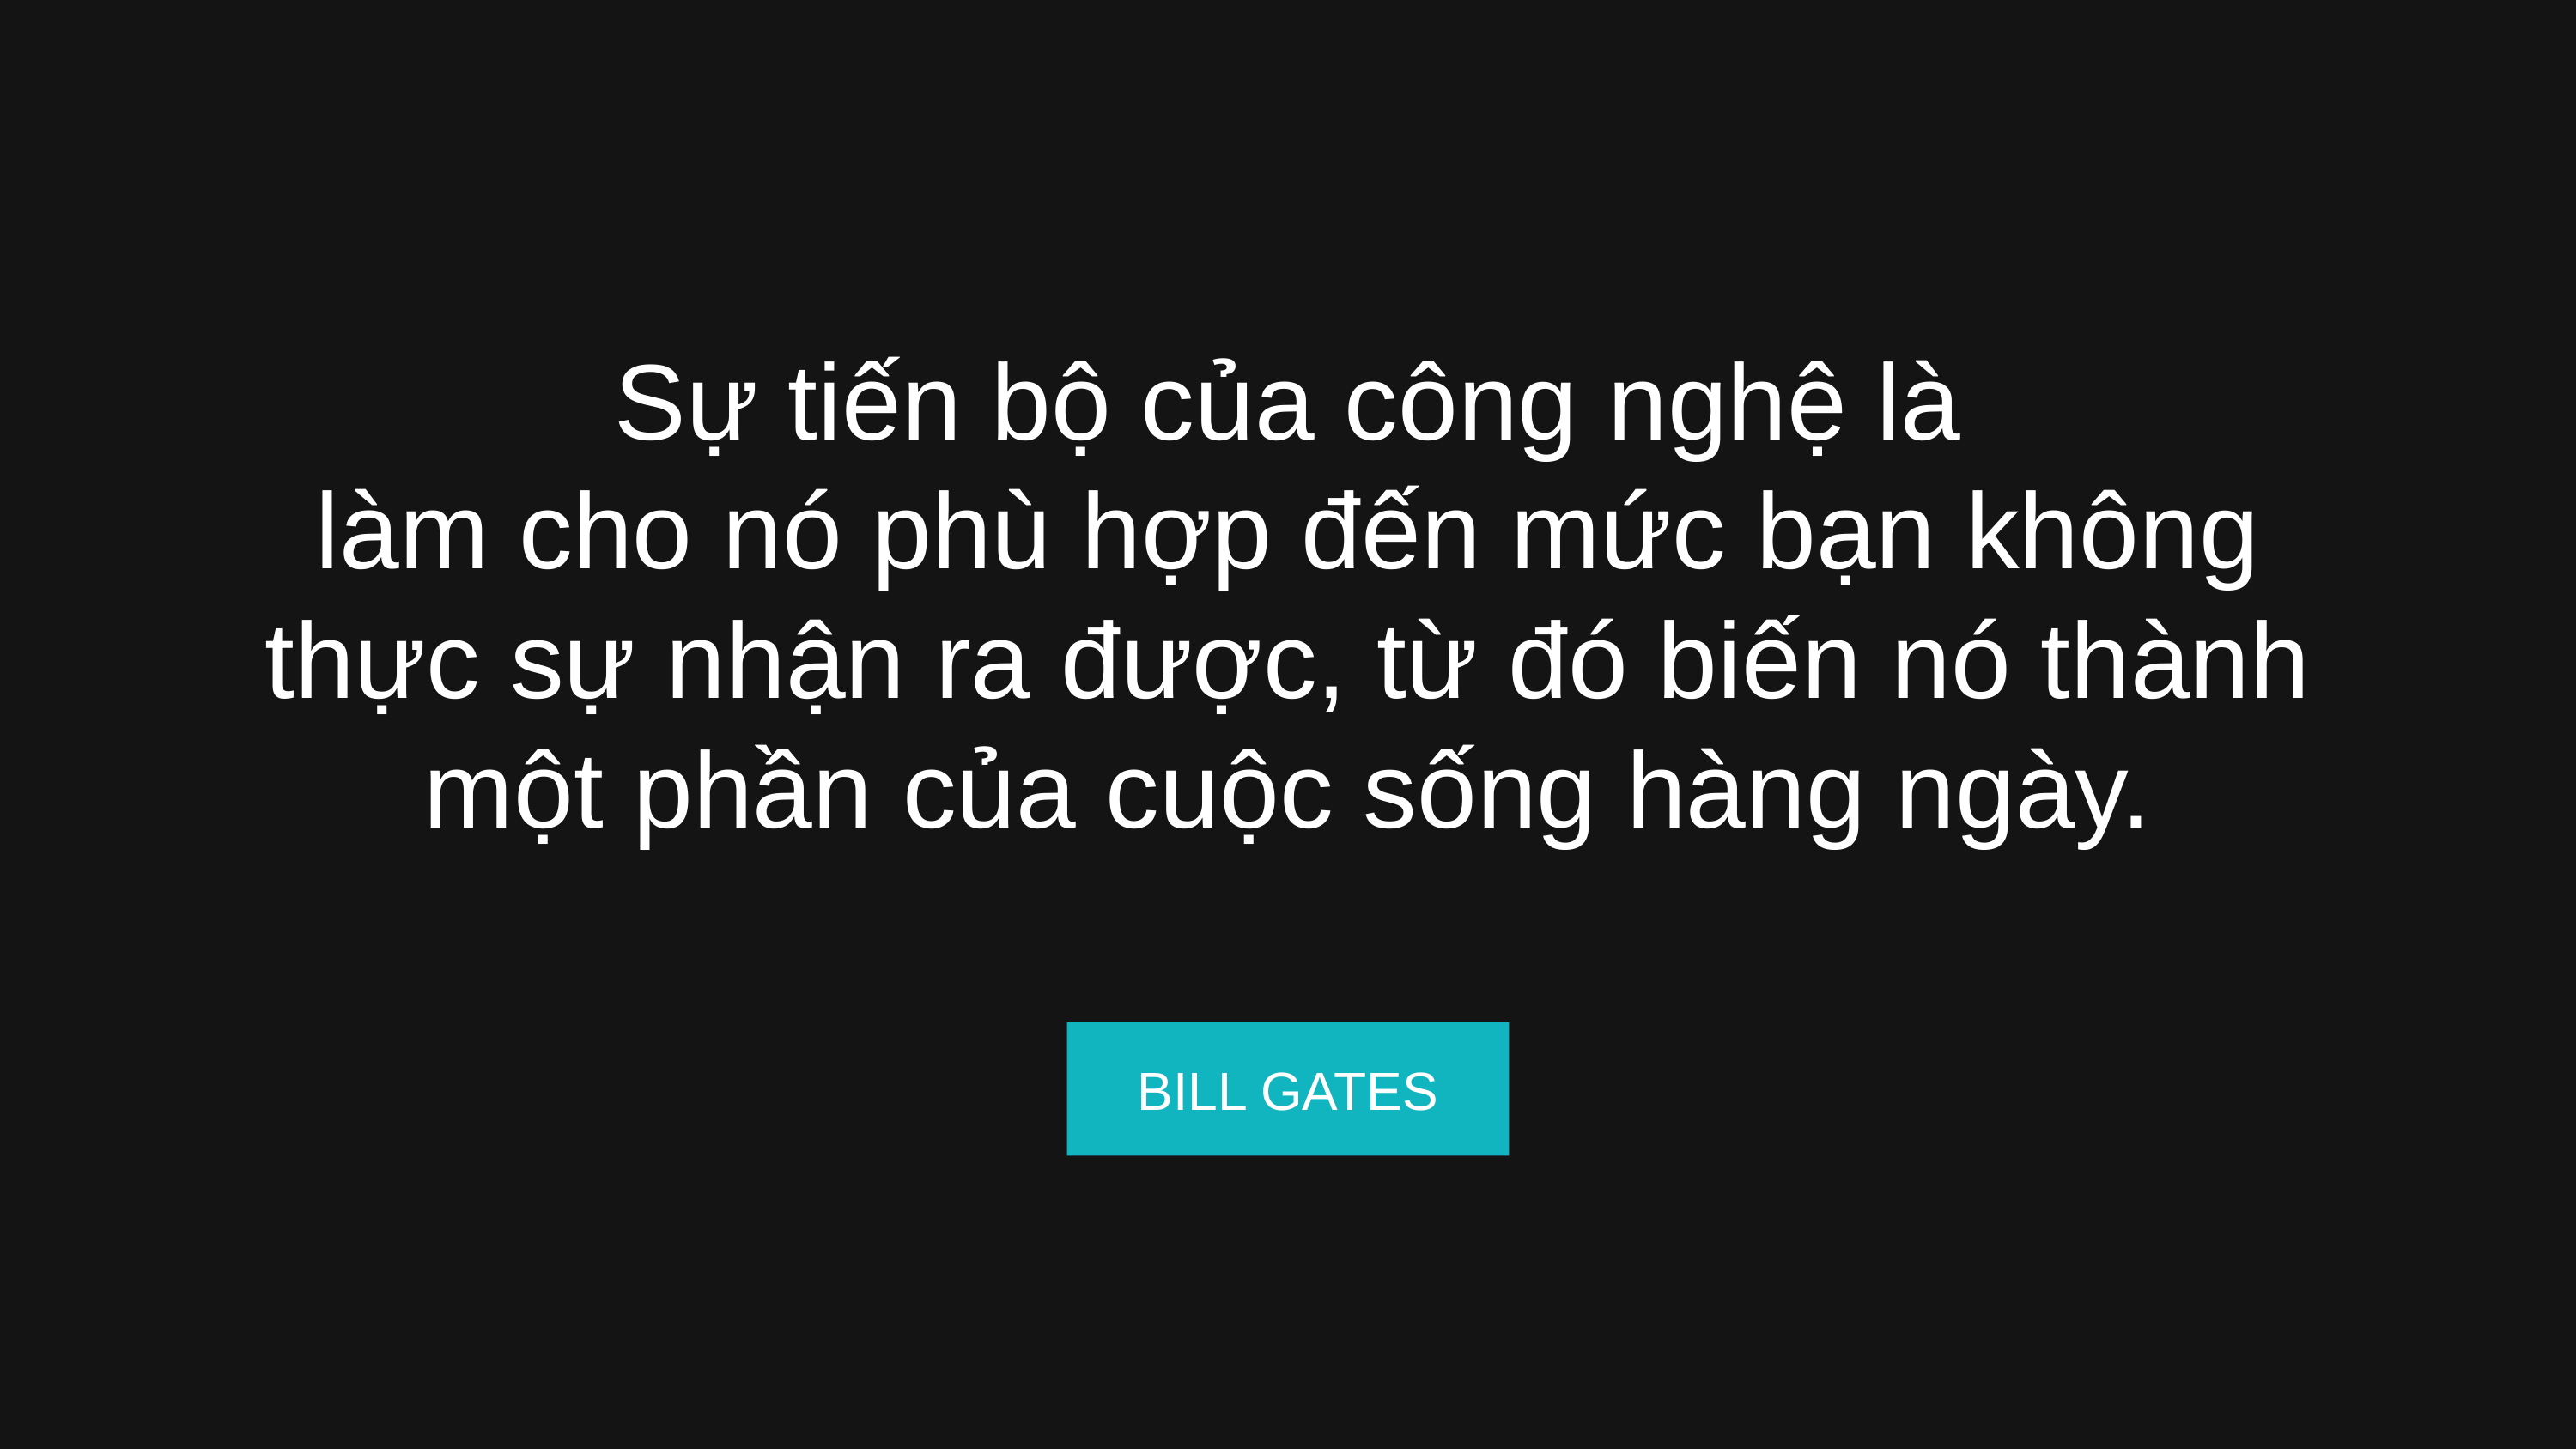

Sự tiến bộ của công nghệ là
làm cho nó phù hợp đến mức bạn không
thực sự nhận ra được, từ đó biến nó thành một phần của cuộc sống hàng ngày.

BILL GATES